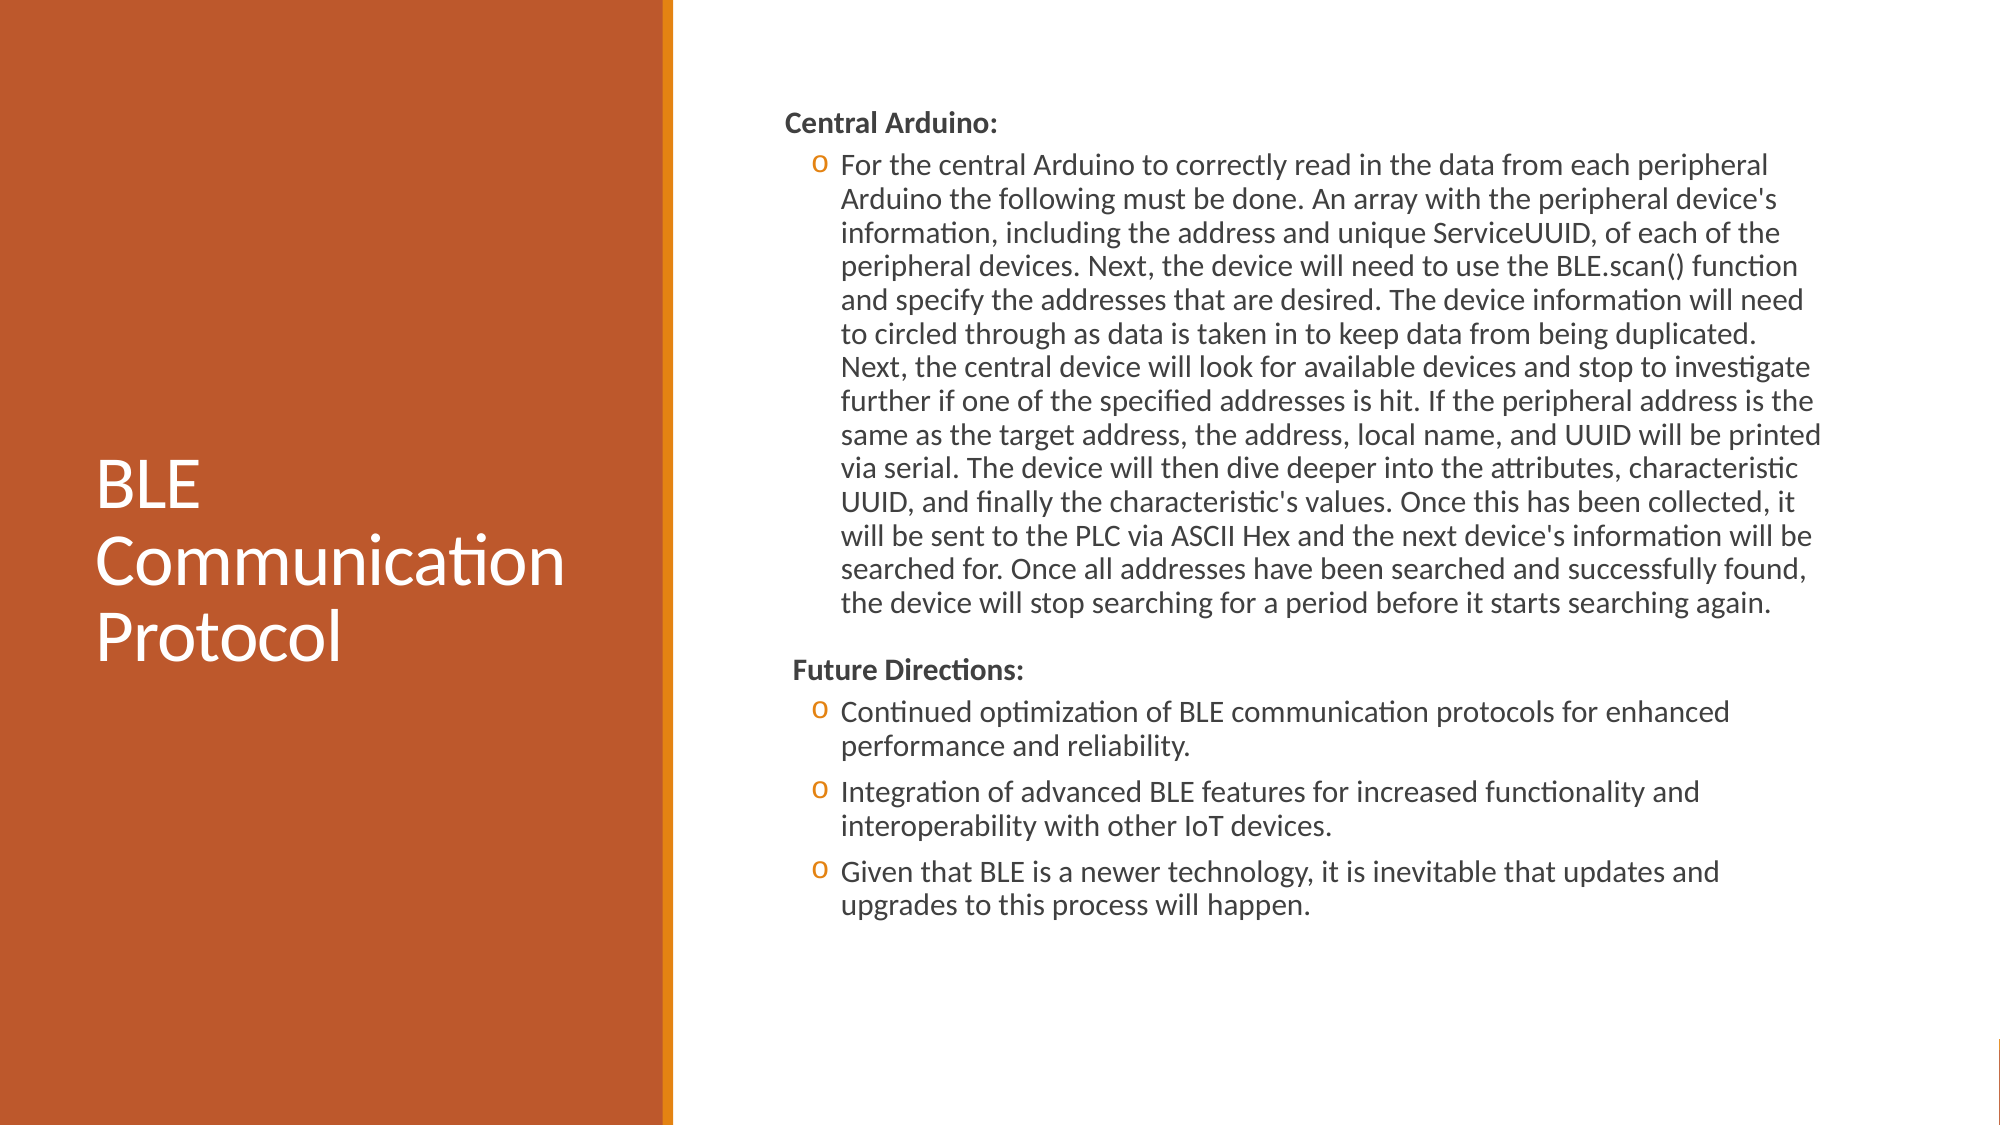

# BLE Communication Protocol
 Central Arduino:
For the central Arduino to correctly read in the data from each peripheral Arduino the following must be done. An array with the peripheral device's information, including the address and unique ServiceUUID, of each of the peripheral devices. Next, the device will need to use the BLE.scan() function and specify the addresses that are desired. The device information will need to circled through as data is taken in to keep data from being duplicated. Next, the central device will look for available devices and stop to investigate further if one of the specified addresses is hit. If the peripheral address is the same as the target address, the address, local name, and UUID will be printed via serial. The device will then dive deeper into the attributes, characteristic UUID, and finally the characteristic's values. Once this has been collected, it will be sent to the PLC via ASCII Hex and the next device's information will be searched for. Once all addresses have been searched and successfully found, the device will stop searching for a period before it starts searching again.
Future Directions:
Continued optimization of BLE communication protocols for enhanced performance and reliability.
Integration of advanced BLE features for increased functionality and interoperability with other IoT devices.
Given that BLE is a newer technology, it is inevitable that updates and upgrades to this process will happen.